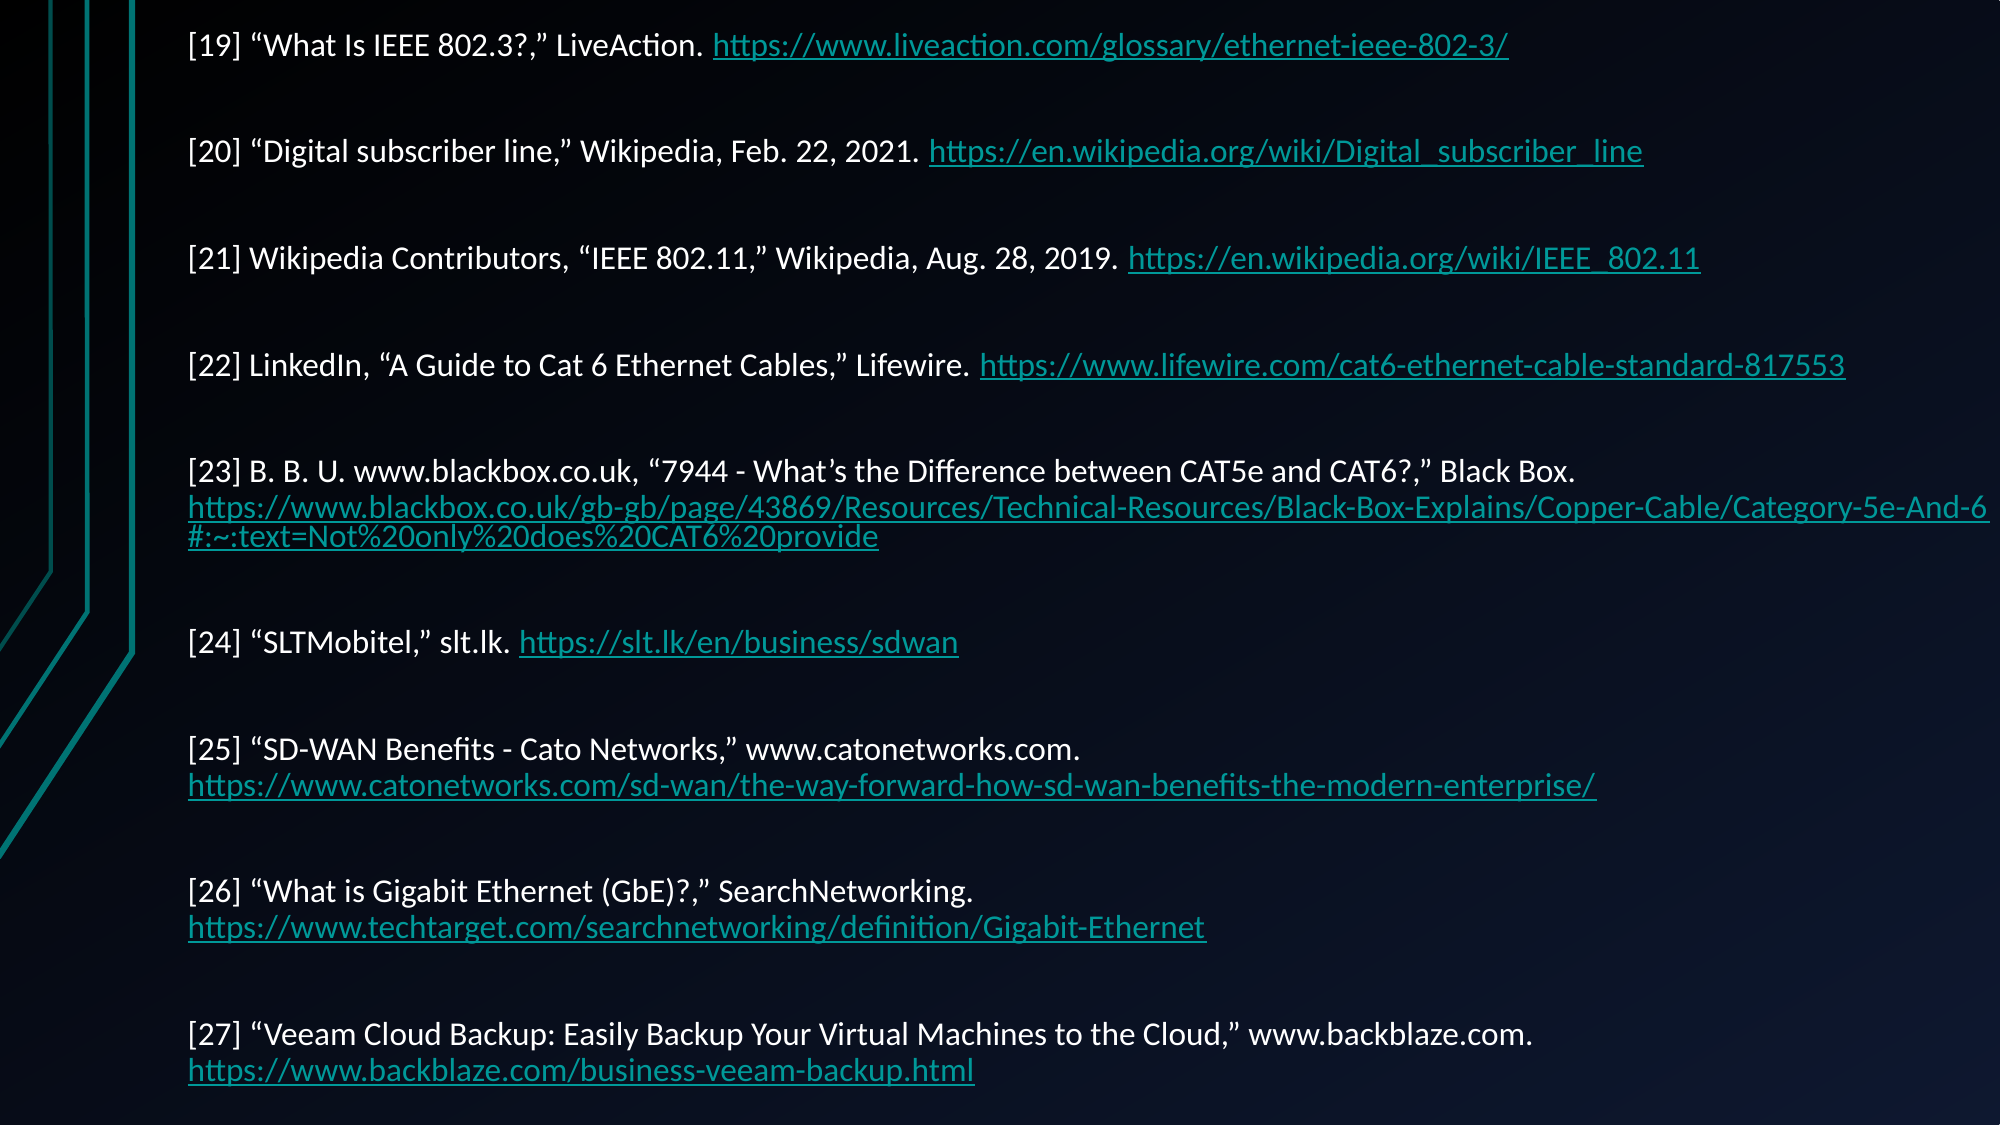

[19] “What Is IEEE 802.3?,” LiveAction. https://www.liveaction.com/glossary/ethernet-ieee-802-3/
[20] “Digital subscriber line,” Wikipedia, Feb. 22, 2021. https://en.wikipedia.org/wiki/Digital_subscriber_line
[21] Wikipedia Contributors, “IEEE 802.11,” Wikipedia, Aug. 28, 2019. https://en.wikipedia.org/wiki/IEEE_802.11
[22] LinkedIn, “A Guide to Cat 6 Ethernet Cables,” Lifewire. https://www.lifewire.com/cat6-ethernet-cable-standard-817553
[23] B. B. U. www.blackbox.co.uk, “7944 - What’s the Difference between CAT5e and CAT6?,” Black Box. https://www.blackbox.co.uk/gb-gb/page/43869/Resources/Technical-Resources/Black-Box-Explains/Copper-Cable/Category-5e-And-6#:~:text=Not%20only%20does%20CAT6%20provide
[24] “SLTMobitel,” slt.lk. https://slt.lk/en/business/sdwan
[25] “SD-WAN Benefits - Cato Networks,” www.catonetworks.com. https://www.catonetworks.com/sd-wan/the-way-forward-how-sd-wan-benefits-the-modern-enterprise/
[26] “What is Gigabit Ethernet (GbE)?,” SearchNetworking. https://www.techtarget.com/searchnetworking/definition/Gigabit-Ethernet
[27] “Veeam Cloud Backup: Easily Backup Your Virtual Machines to the Cloud,” www.backblaze.com. https://www.backblaze.com/business-veeam-backup.html